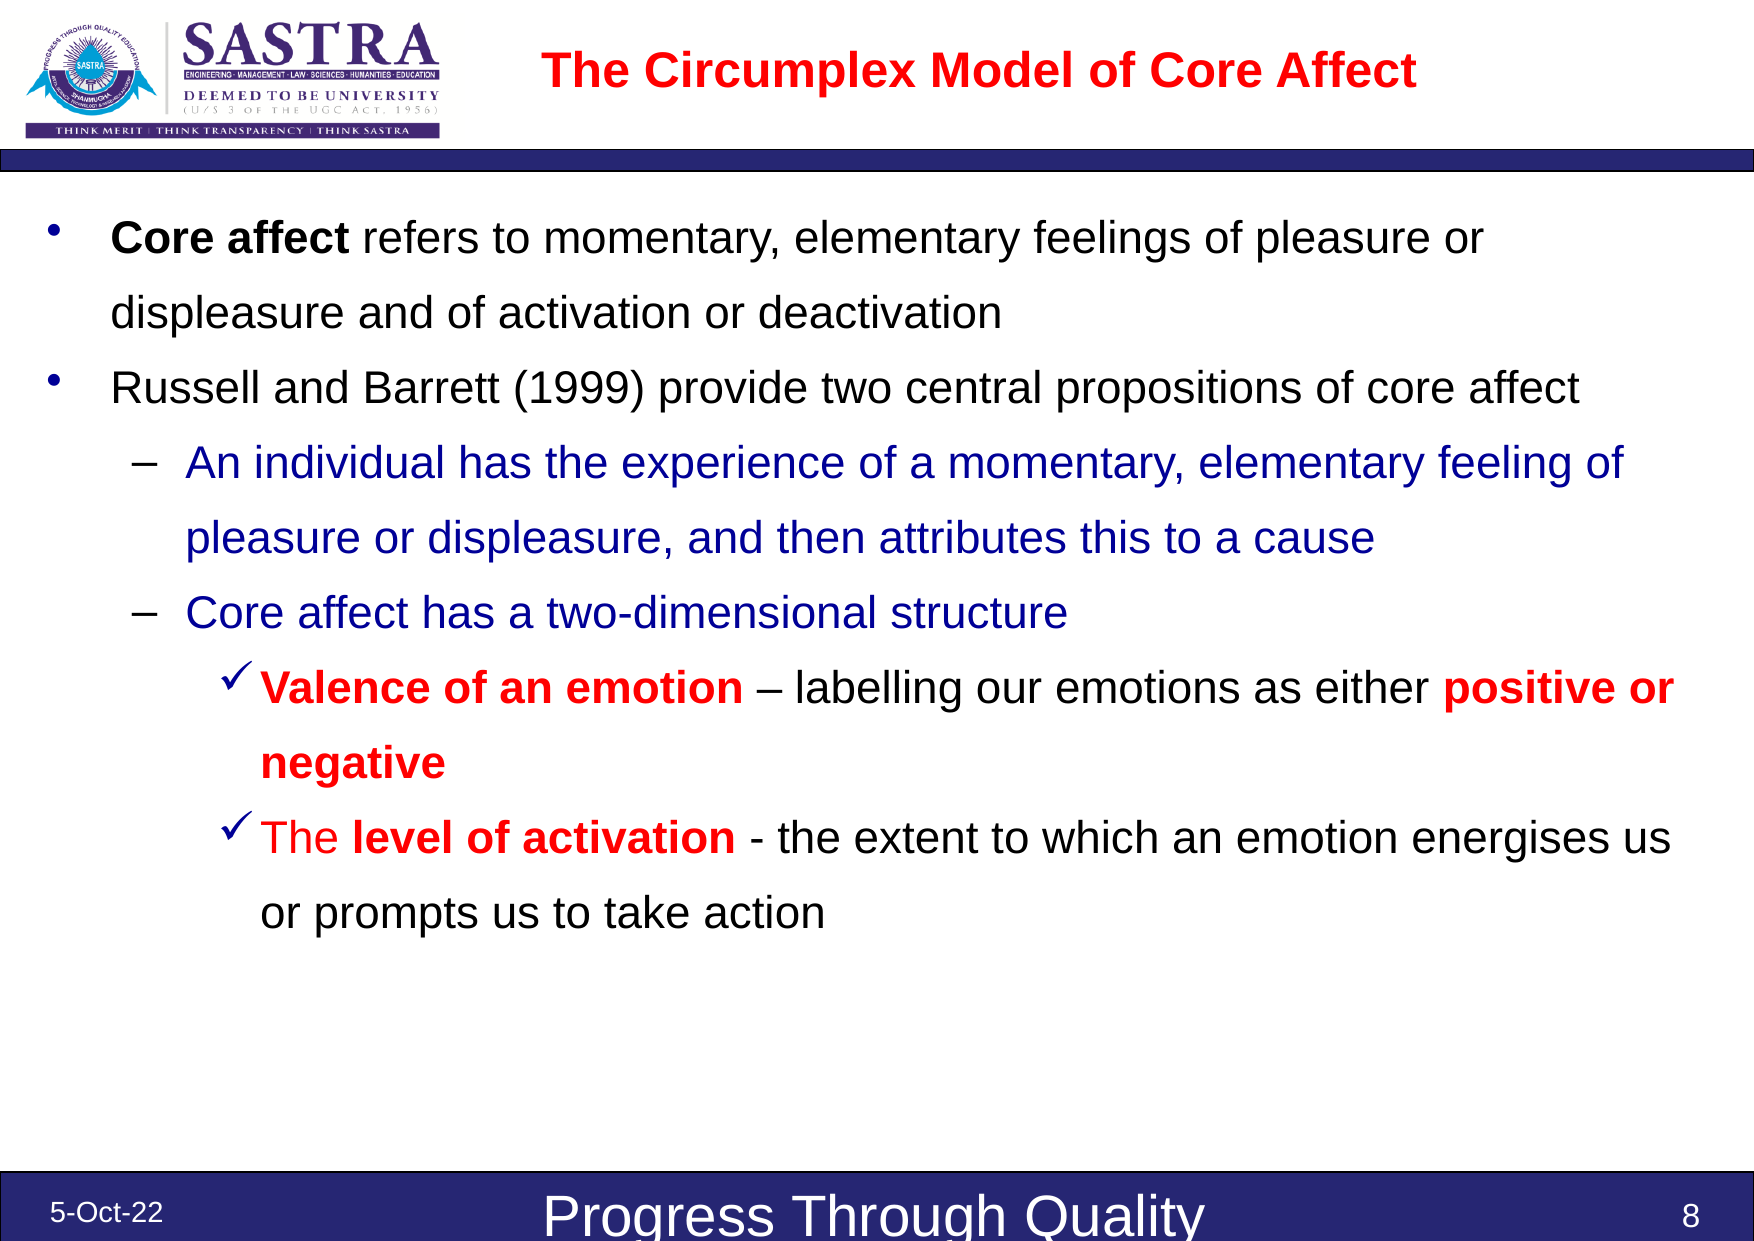

# The Circumplex Model of Core Affect
Core affect refers to momentary, elementary feelings of pleasure or displeasure and of activation or deactivation
Russell and Barrett (1999) provide two central propositions of core affect
An individual has the experience of a momentary, elementary feeling of pleasure or displeasure, and then attributes this to a cause
Core affect has a two-dimensional structure
Valence of an emotion – labelling our emotions as either positive or negative
The level of activation - the extent to which an emotion energises us or prompts us to take action

5-Oct-22
8